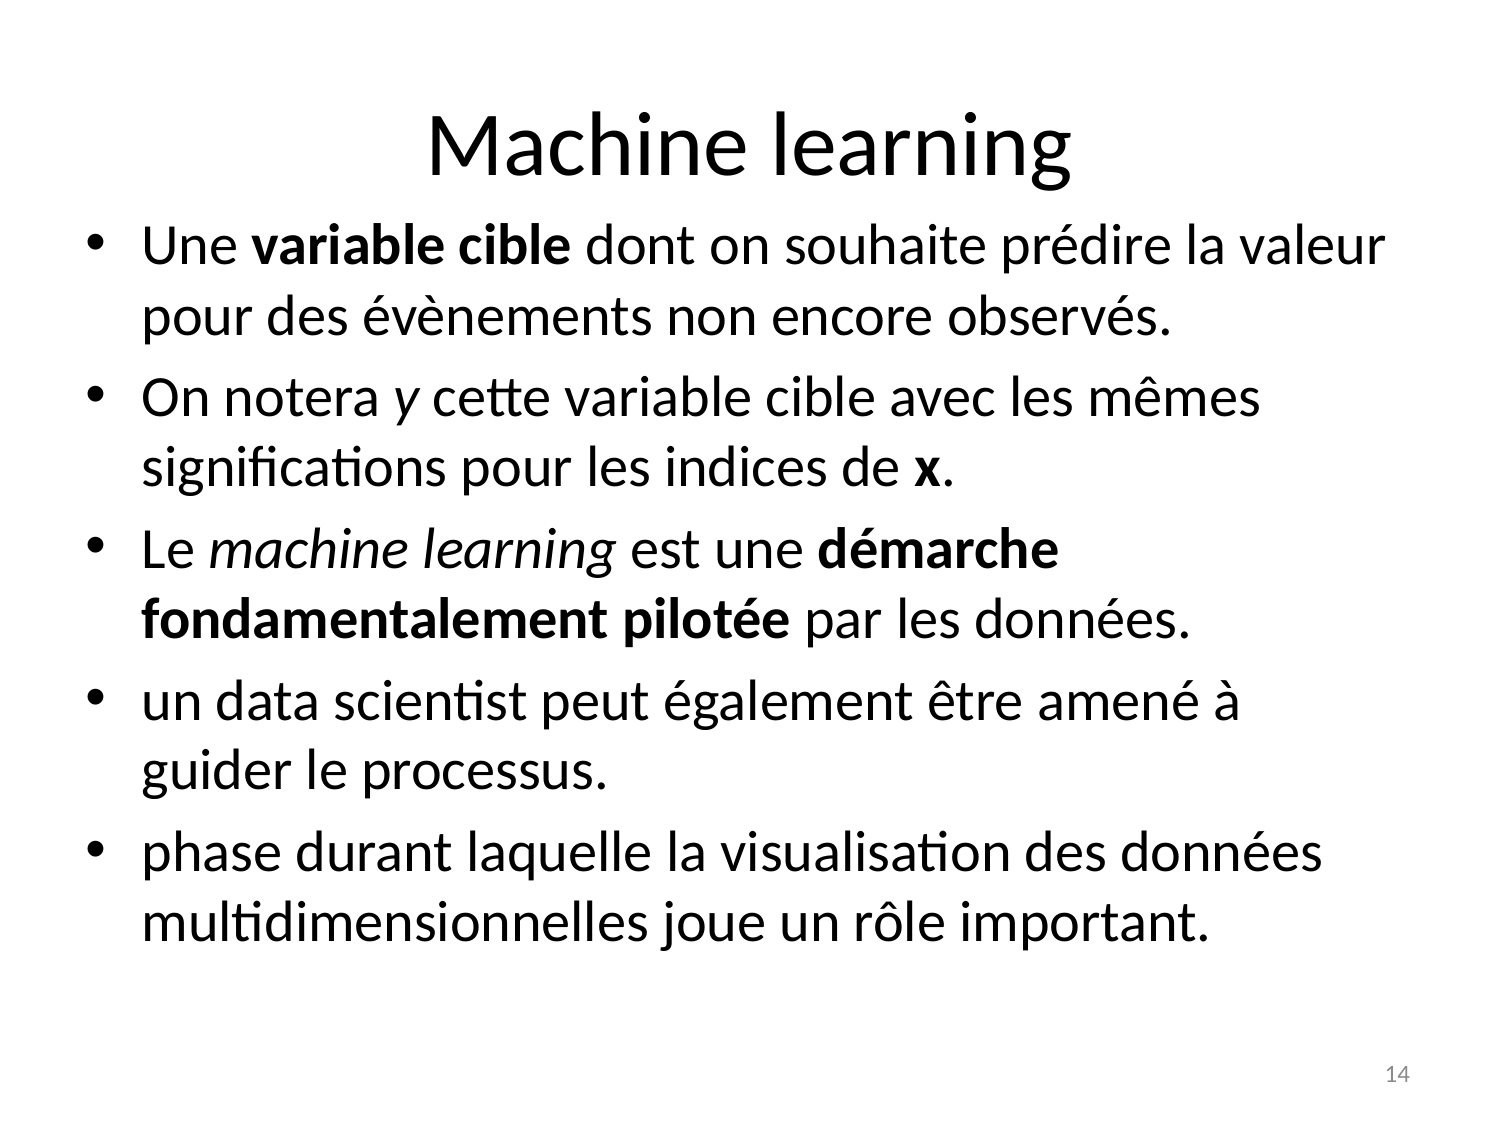

# Machine learning
Une variable cible dont on souhaite prédire la valeur pour des évènements non encore observés.
On notera y cette variable cible avec les mêmes significations pour les indices de x.
Le machine learning est une démarche fondamentalement pilotée par les données.
un data scientist peut également être amené à guider le processus.
phase durant laquelle la visualisation des données multidimensionnelles joue un rôle important.
14